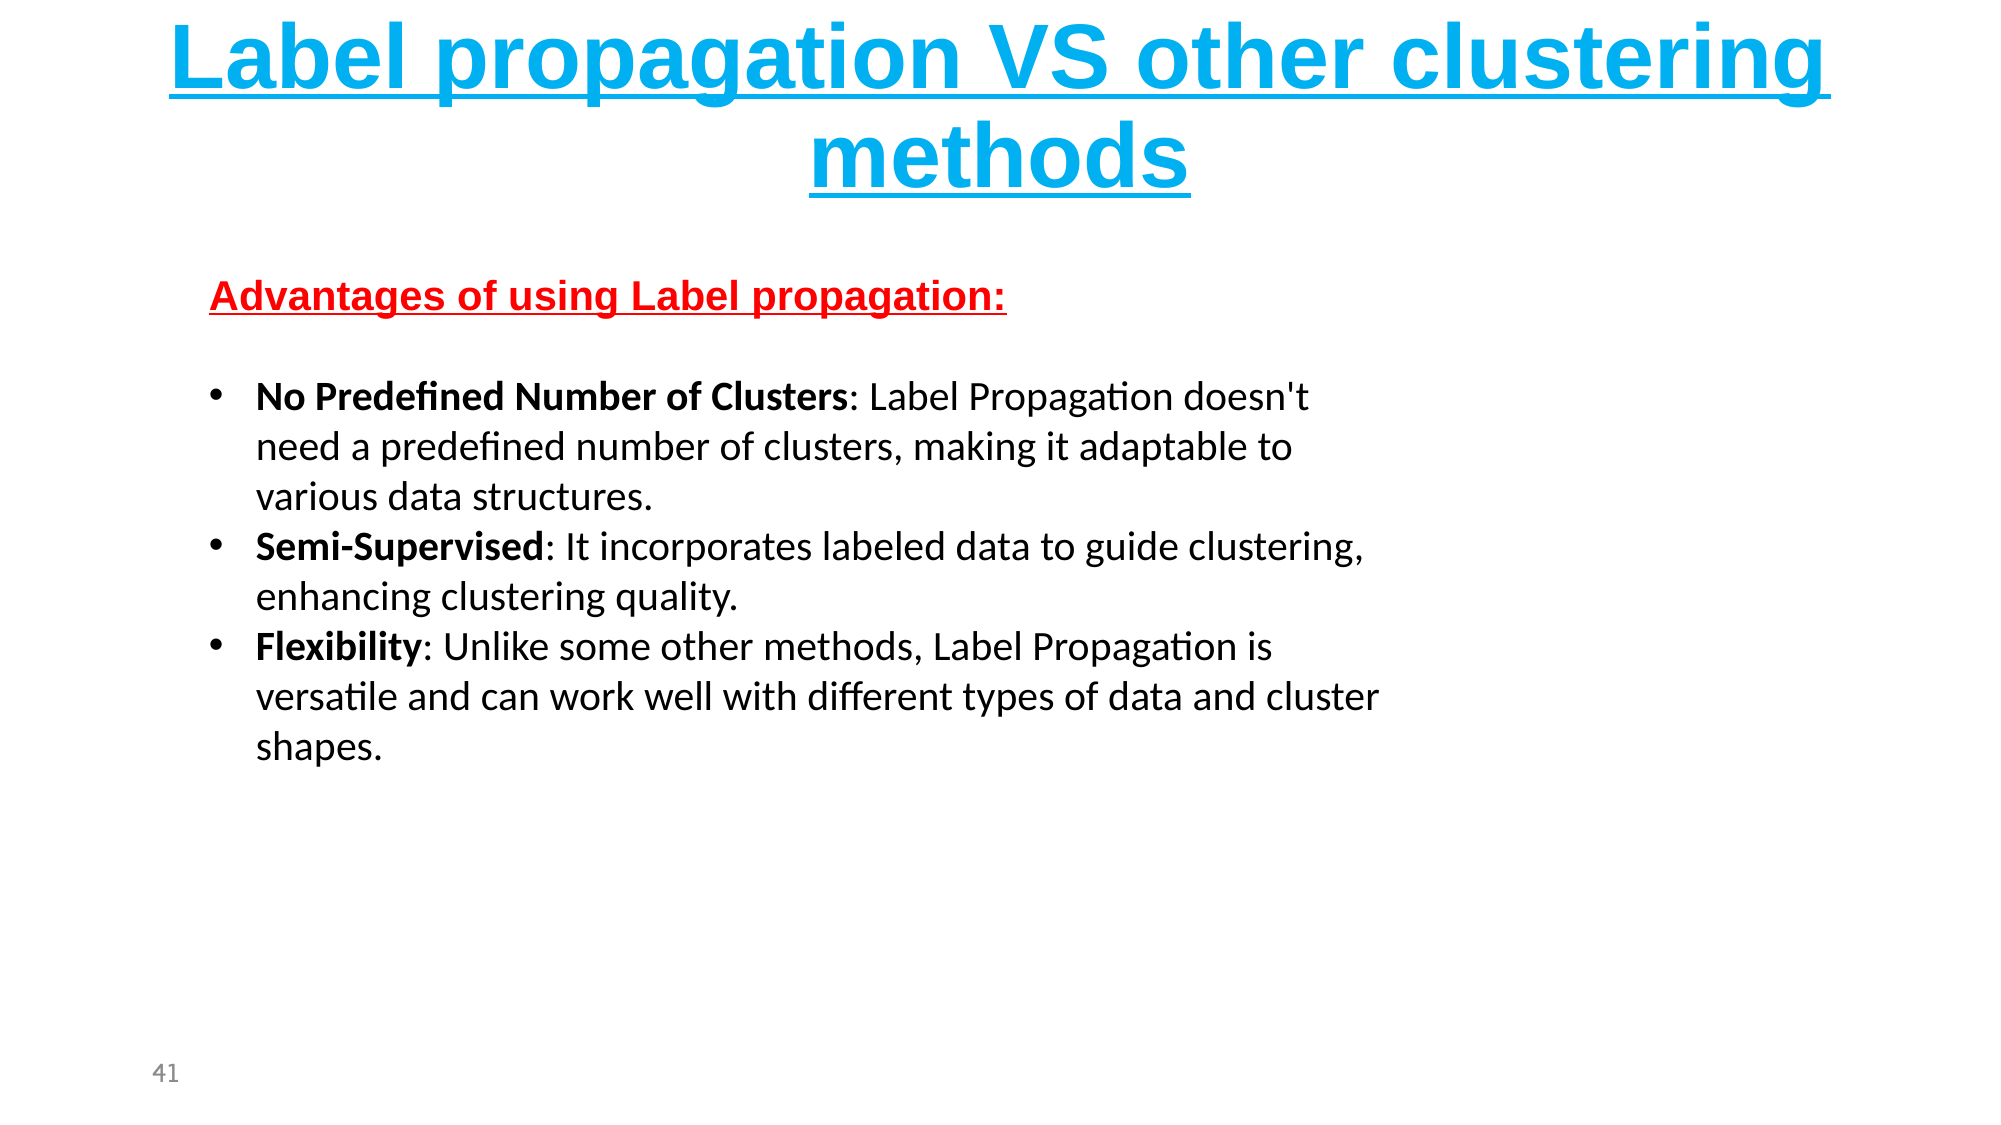

# Label propagation VS other clustering methods
Advantages of using Label propagation:

No Predefined Number of Clusters: Label Propagation doesn't need a predefined number of clusters, making it adaptable to various data structures.
Semi-Supervised: It incorporates labeled data to guide clustering, enhancing clustering quality.
Flexibility: Unlike some other methods, Label Propagation is versatile and can work well with different types of data and cluster shapes.

41